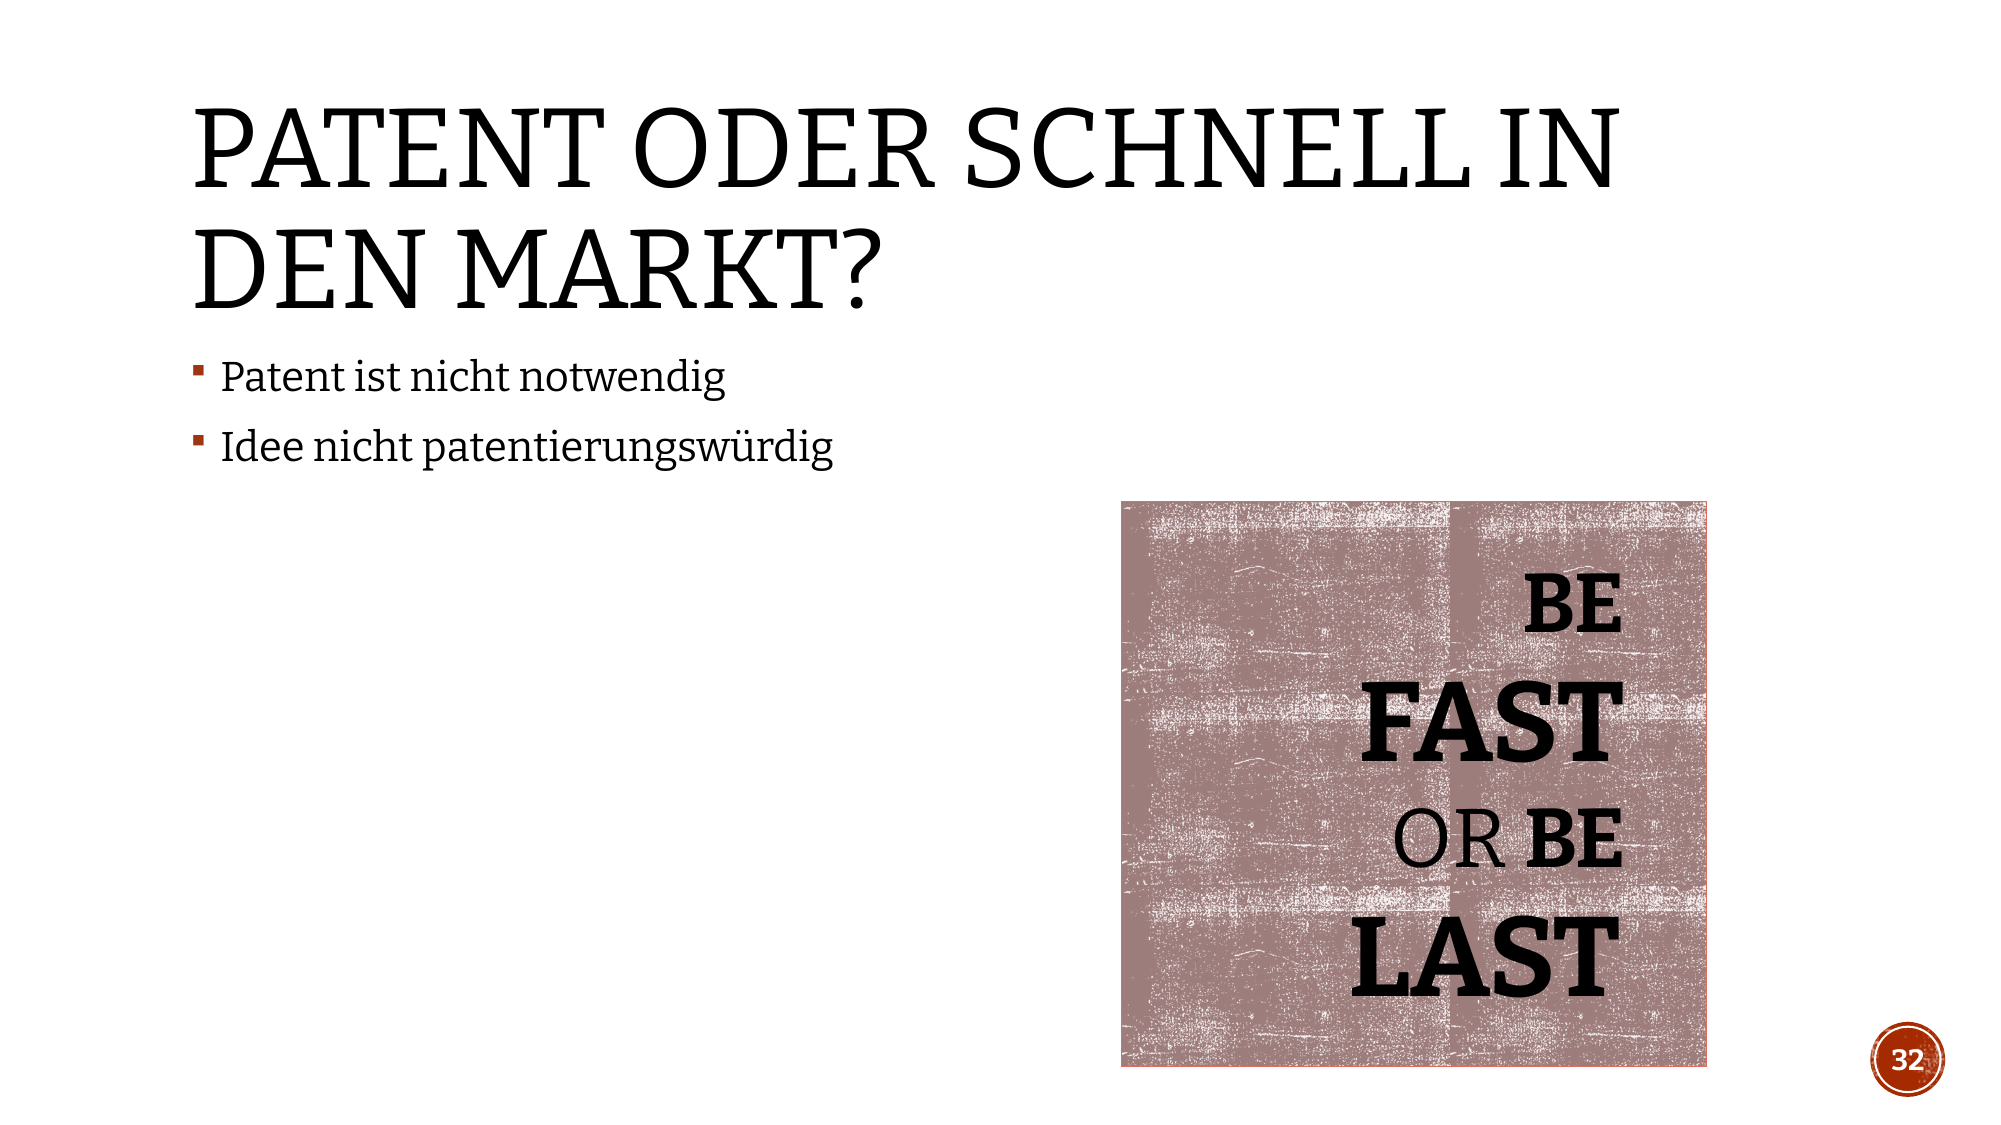

# Patent oder schnell in den Markt?
Patent ist nicht notwendig
Idee nicht patentierungswürdig
 BE
FAST
OR BE
LAST
32